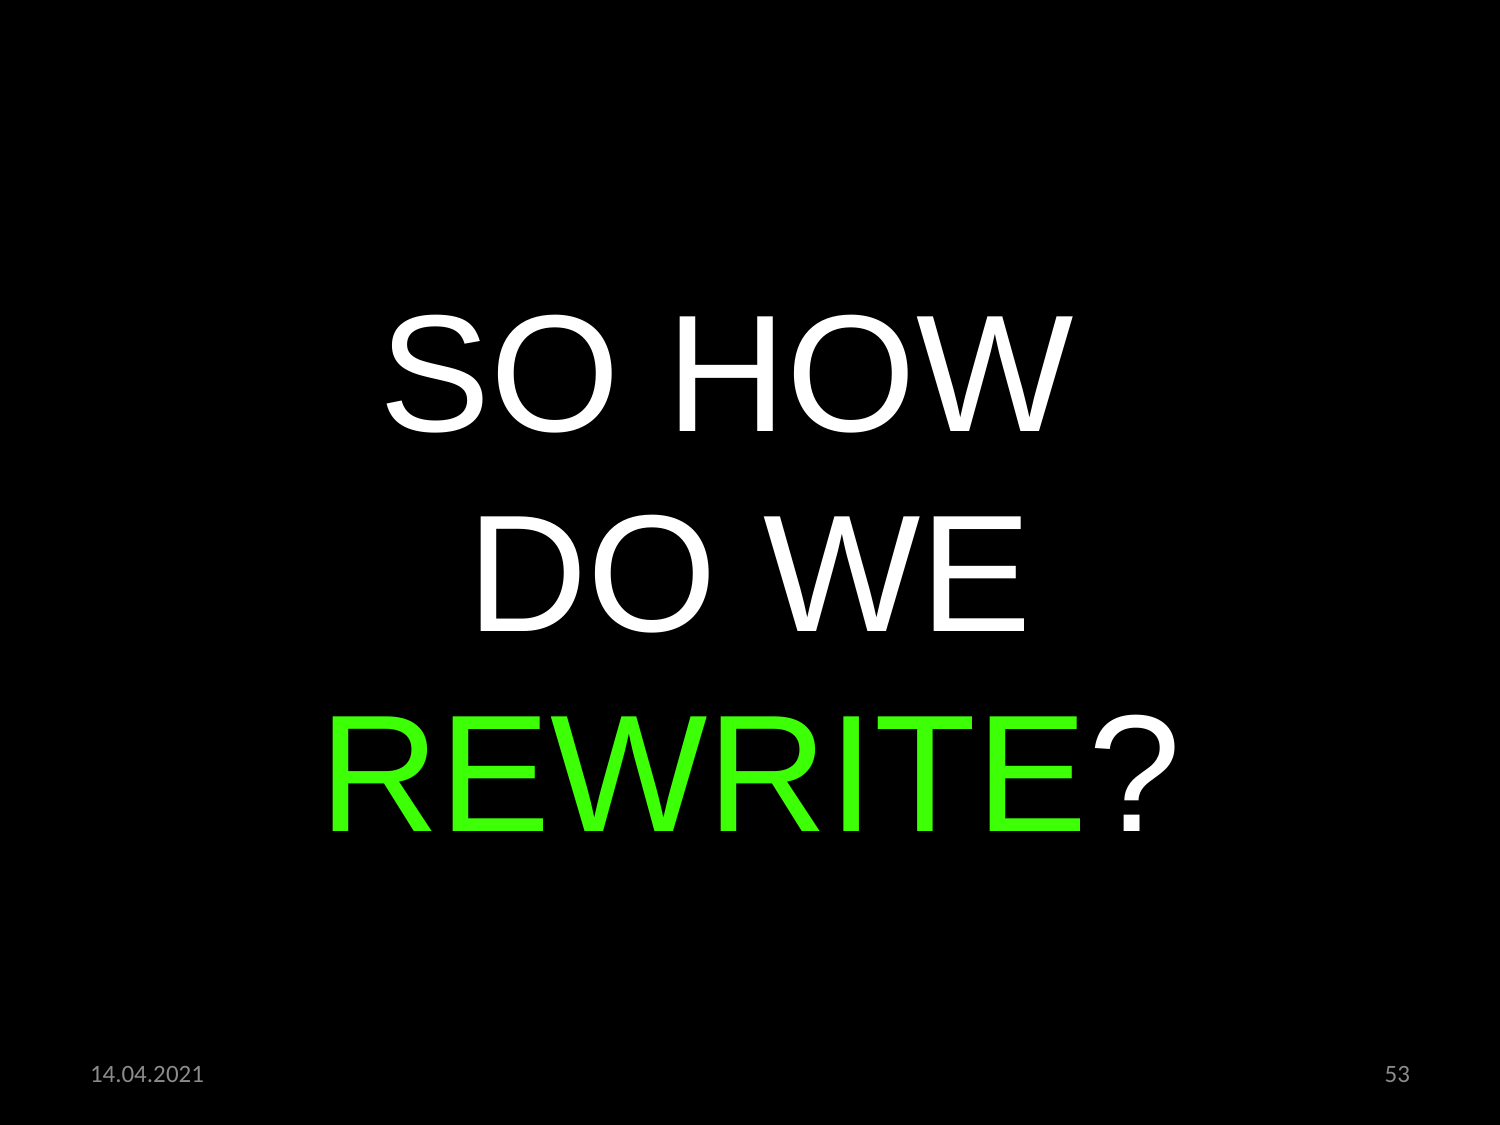

SO HOW
DO WE REWRITE?
14.04.2021
53